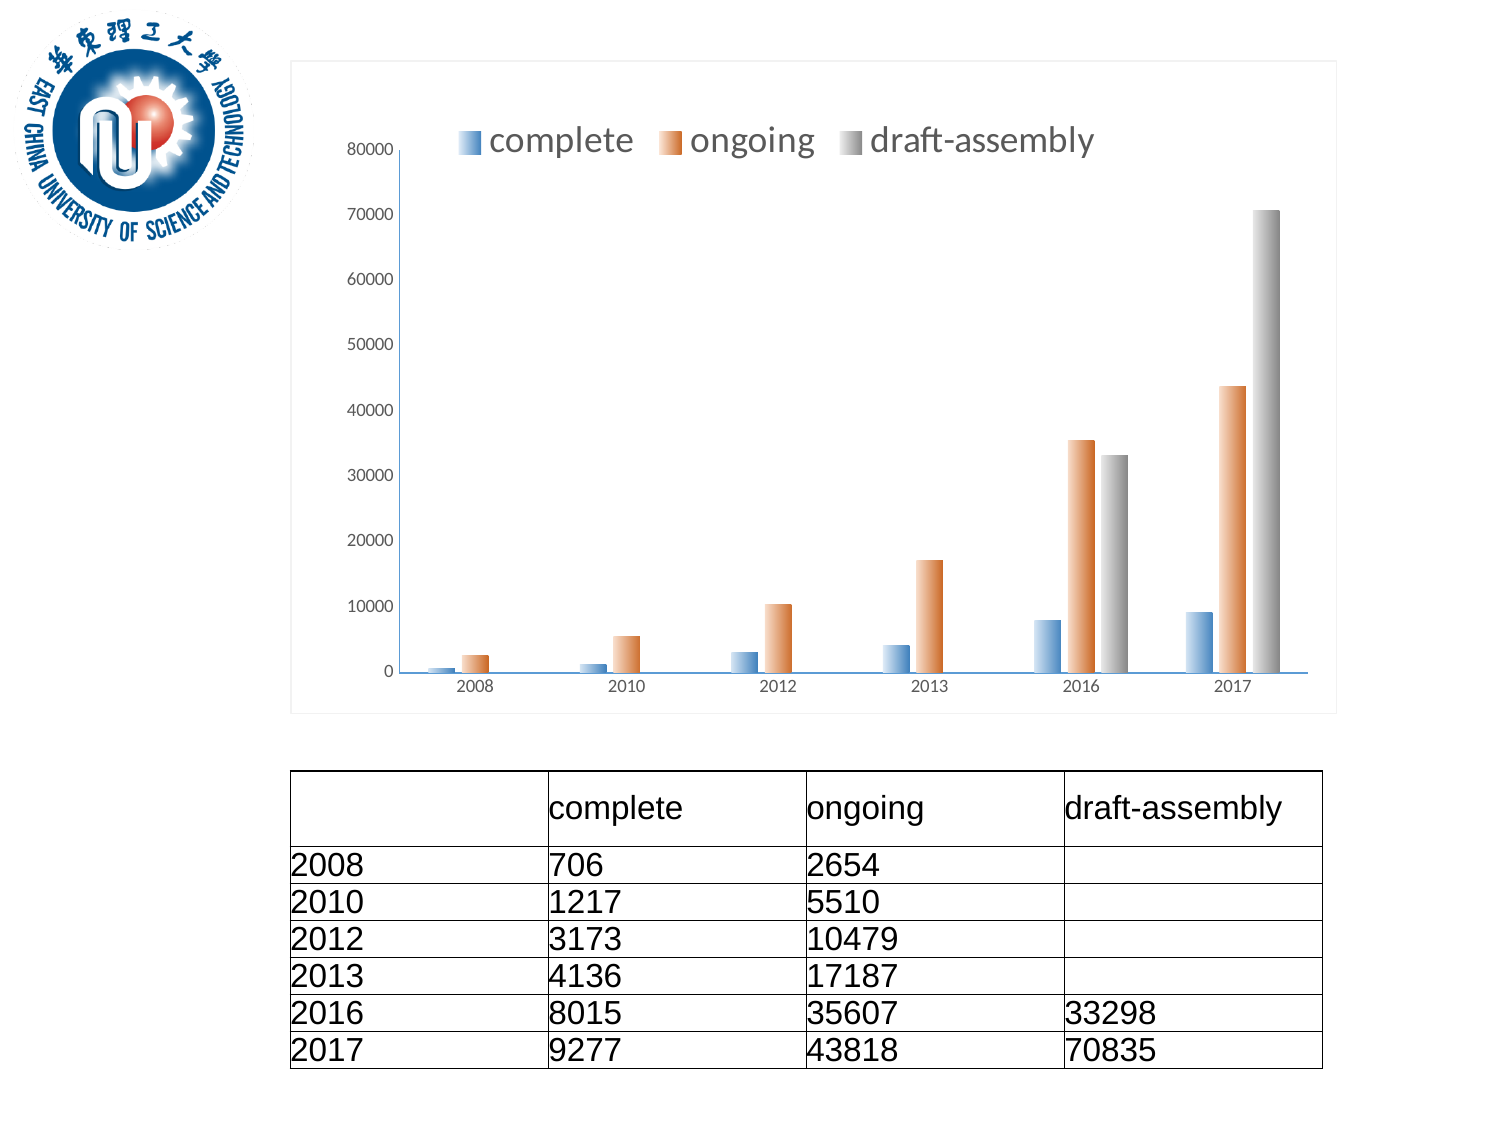

### Chart

| Category | complete | ongoing | draft-assembly |
|---|---|---|---|
| 2008 | 706.0 | 2654.0 | None |
| 2010 | 1217.0 | 5510.0 | None |
| 2012 | 3173.0 | 10479.0 | None |
| 2013 | 4136.0 | 17187.0 | None |
| 2016 | 8015.0 | 35607.0 | 33298.0 |
| 2017 | 9277.0 | 43818.0 | 70835.0 |
|  | complete | ongoing | draft-assembly |
| --- | --- | --- | --- |
| 2008 | 706 | 2654 |  |
| 2010 | 1217 | 5510 |  |
| 2012 | 3173 | 10479 |  |
| 2013 | 4136 | 17187 |  |
| 2016 | 8015 | 35607 | 33298 |
| 2017 | 9277 | 43818 | 70835 |